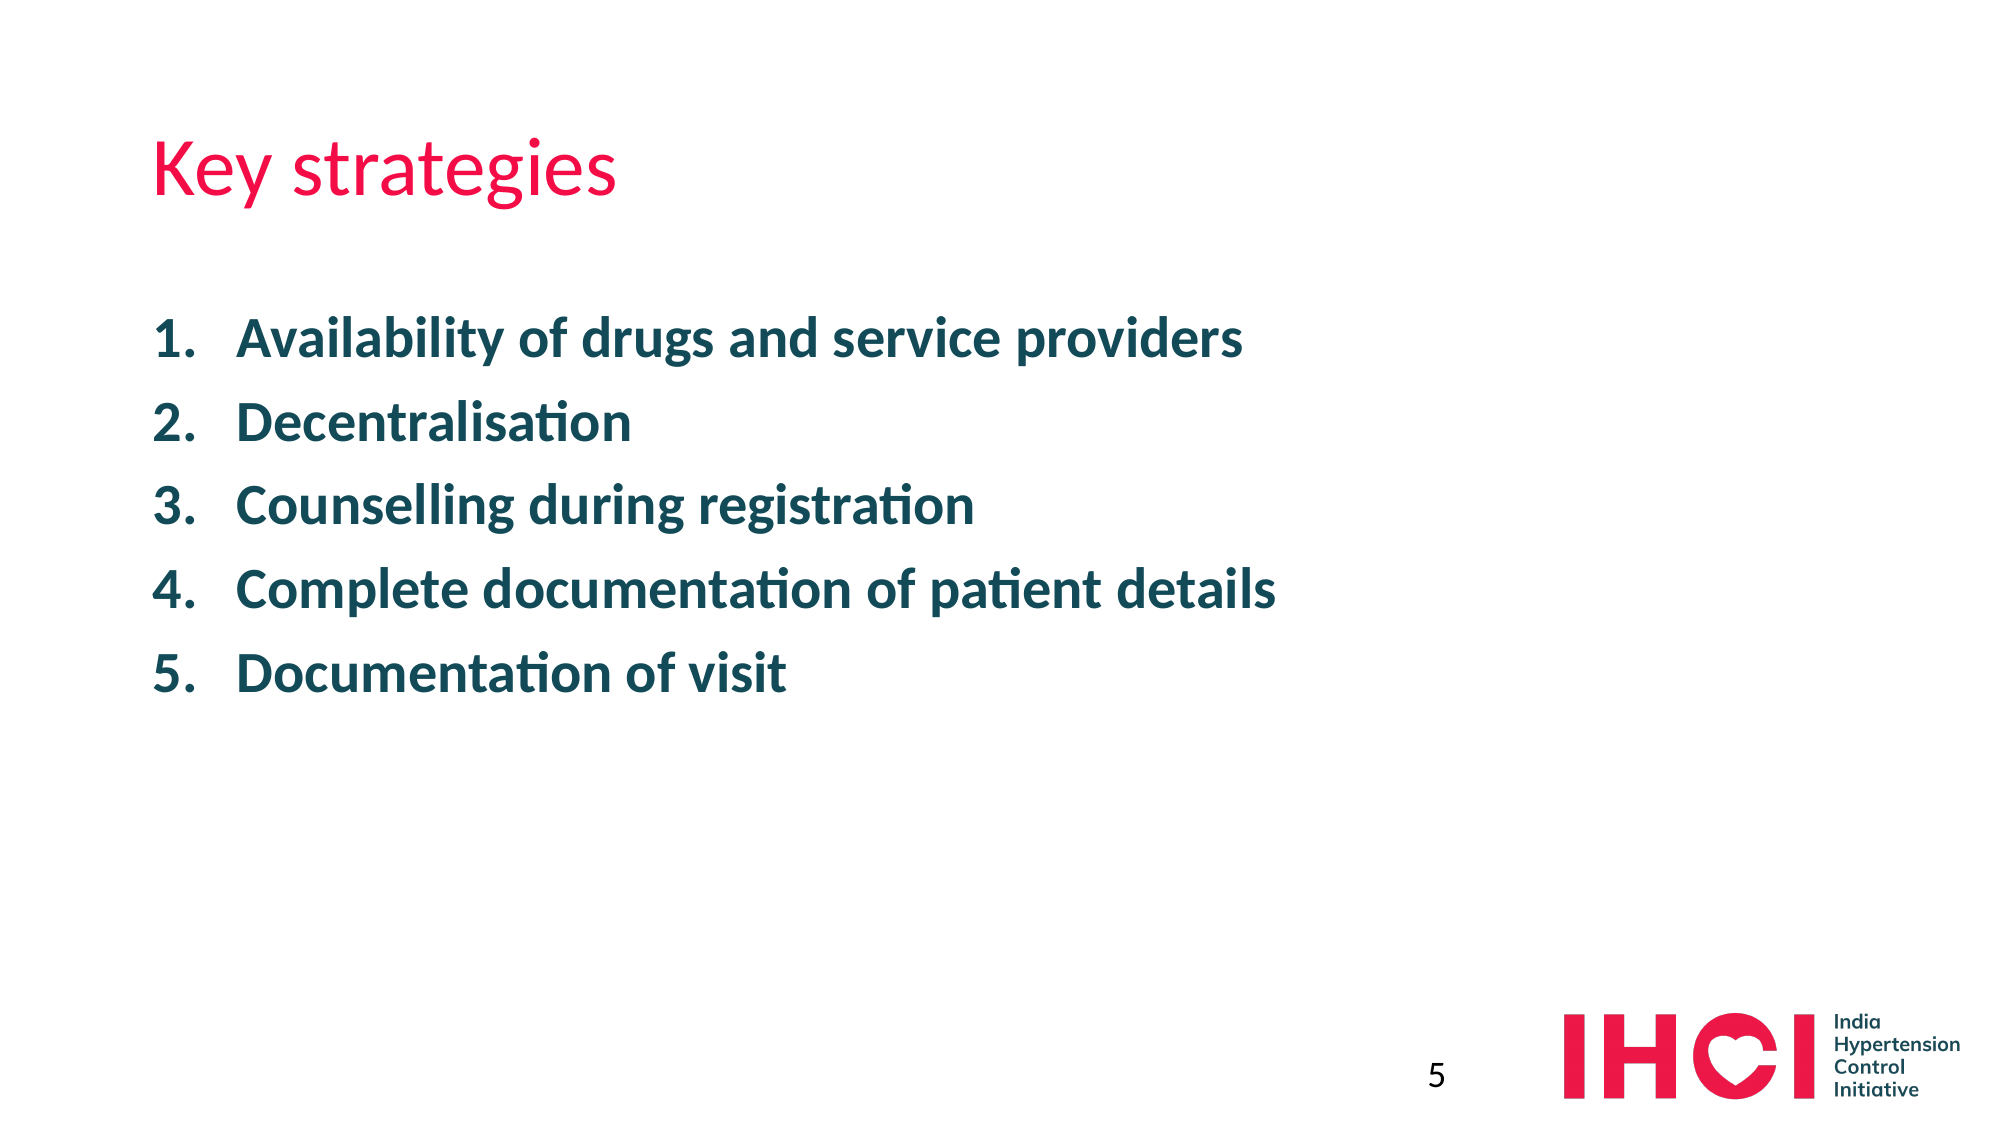

# Key strategies
Availability of drugs and service providers
Decentralisation
Counselling during registration
Complete documentation of patient details
Documentation of visit

5